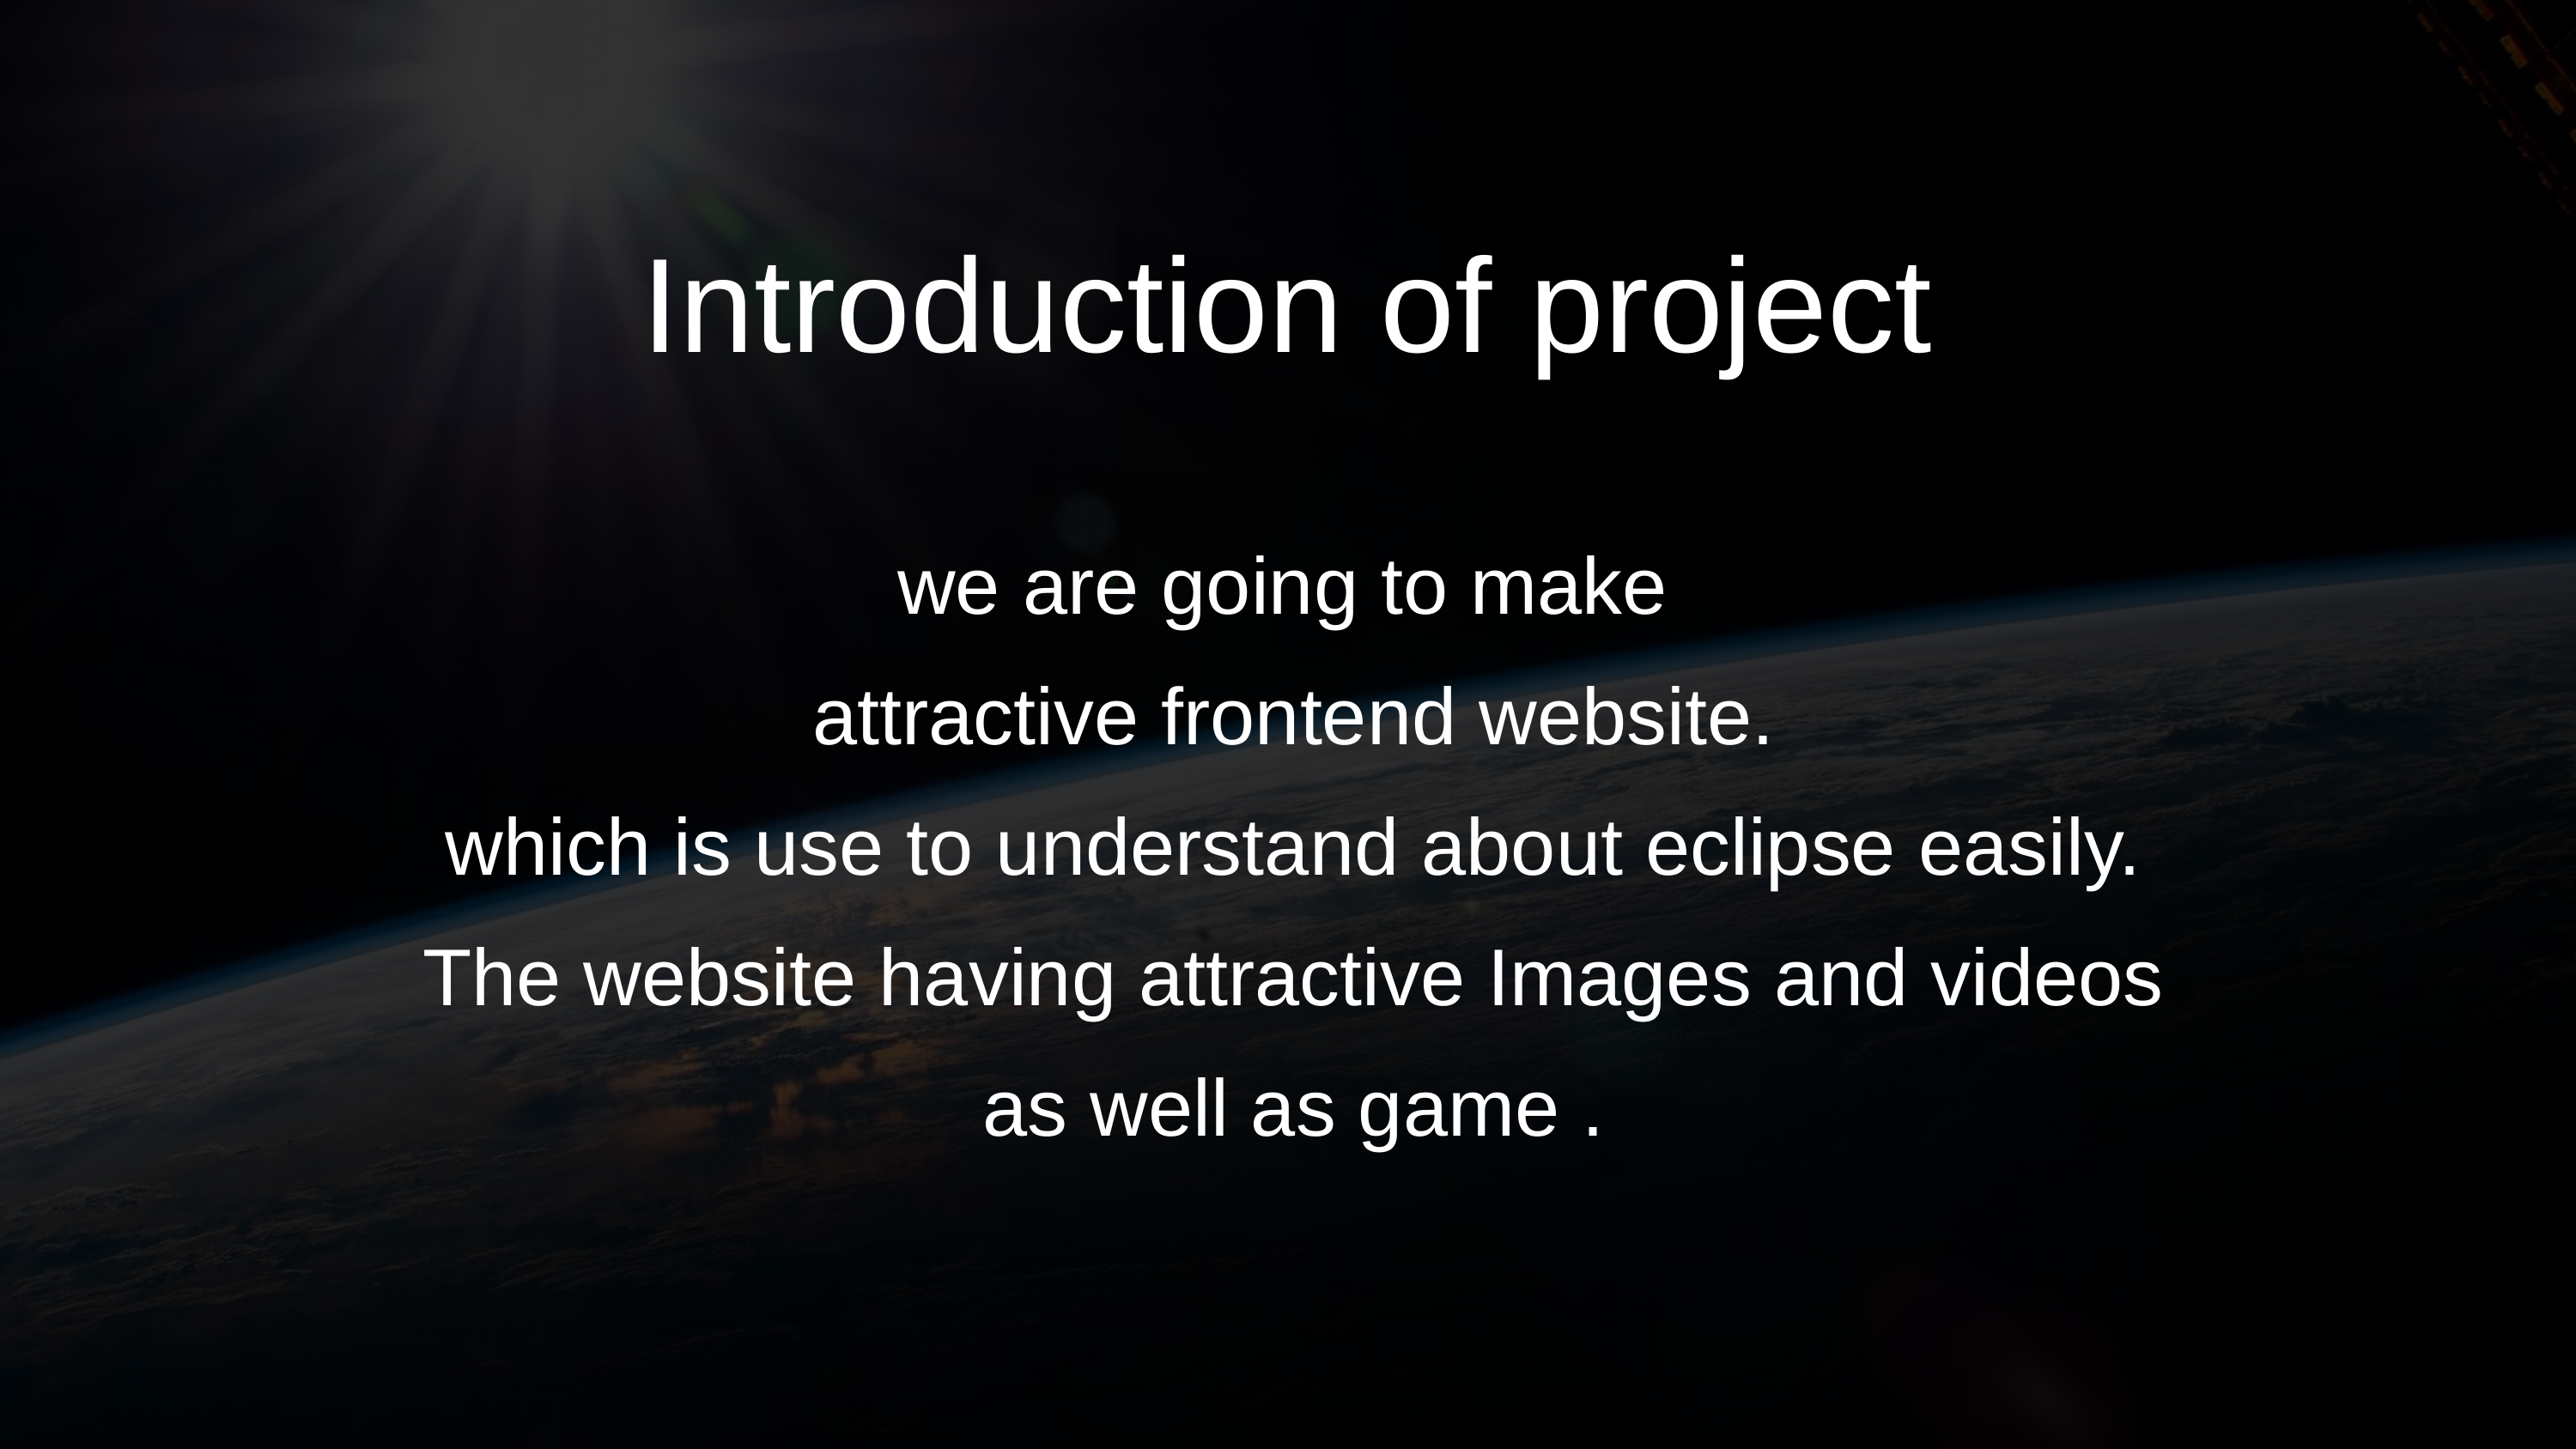

Introduction of project
we are going to make
attractive frontend website.
which is use to understand about eclipse easily.
 The website having attractive Images and videos
as well as game .